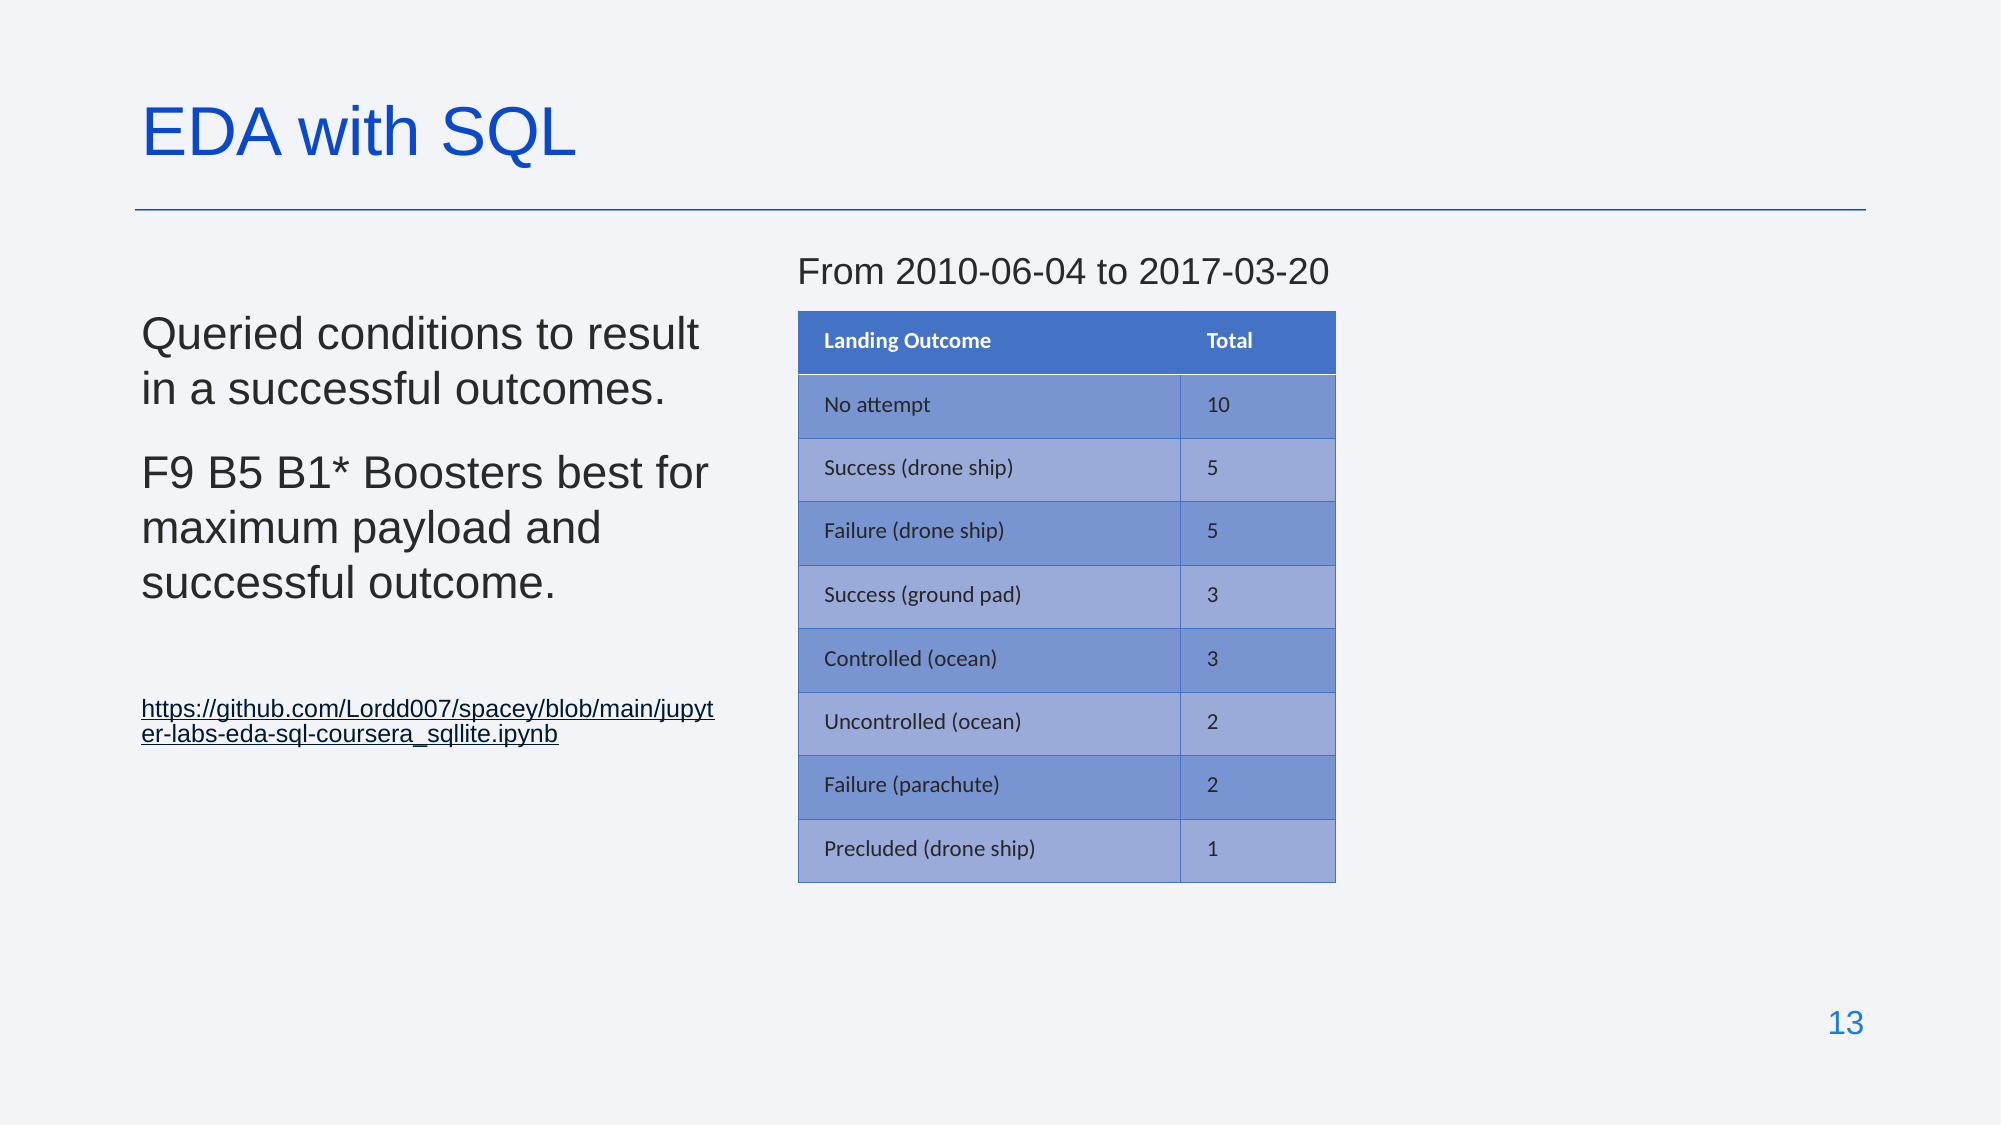

EDA with SQL
From 2010-06-04 to 2017-03-20
Queried conditions to result in a successful outcomes.
F9 B5 B1* Boosters best for maximum payload and successful outcome.
https://github.com/Lordd007/spacey/blob/main/jupyter-labs-eda-sql-coursera_sqllite.ipynb

| Landing Outcome | Total |
| --- | --- |
| No attempt | 10 |
| Success (drone ship) | 5 |
| Failure (drone ship) | 5 |
| Success (ground pad) | 3 |
| Controlled (ocean) | 3 |
| Uncontrolled (ocean) | 2 |
| Failure (parachute) | 2 |
| Precluded (drone ship) | 1 |
13